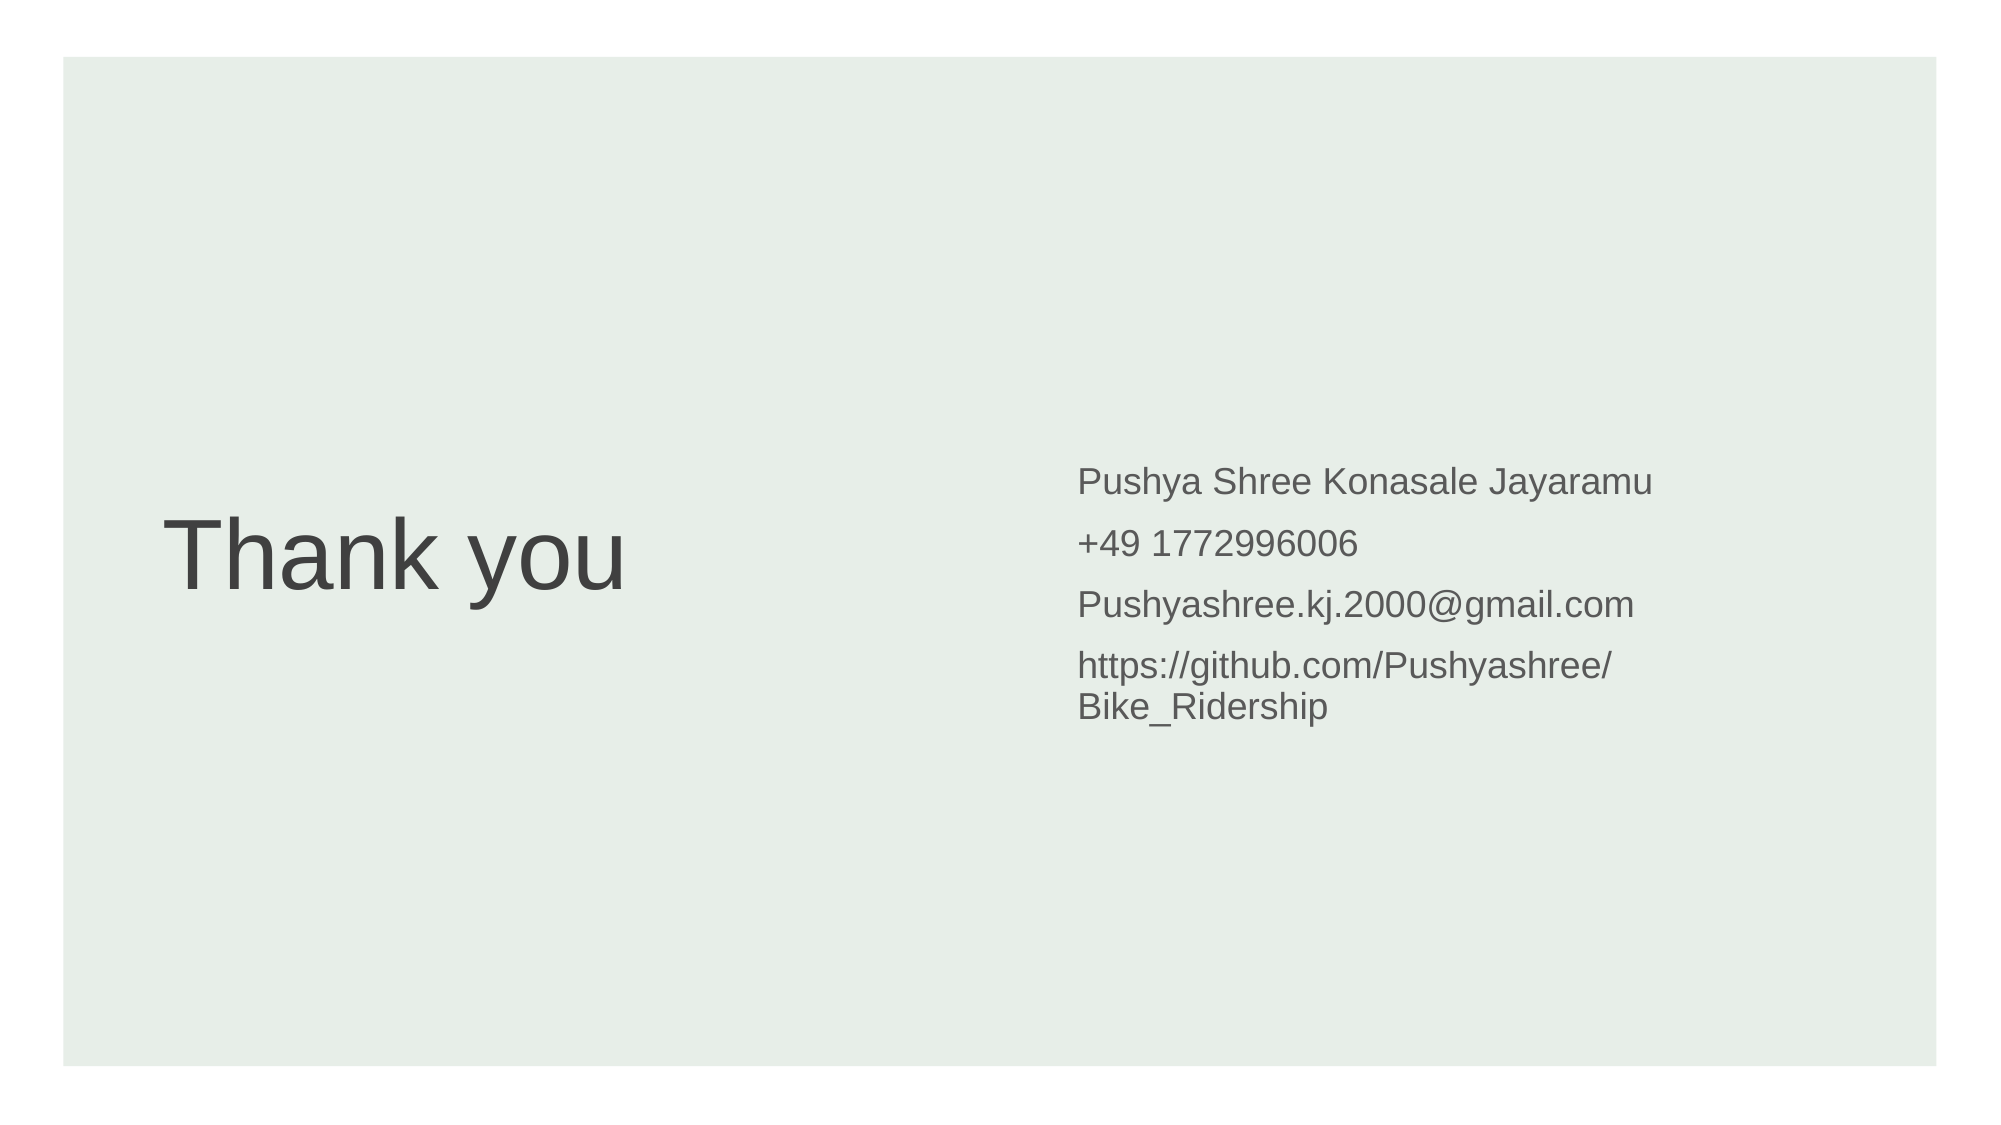

# Thank you
Pushya Shree Konasale Jayaramu
+49 1772996006
Pushyashree.kj.2000@gmail.com
https://github.com/Pushyashree/Bike_Ridership